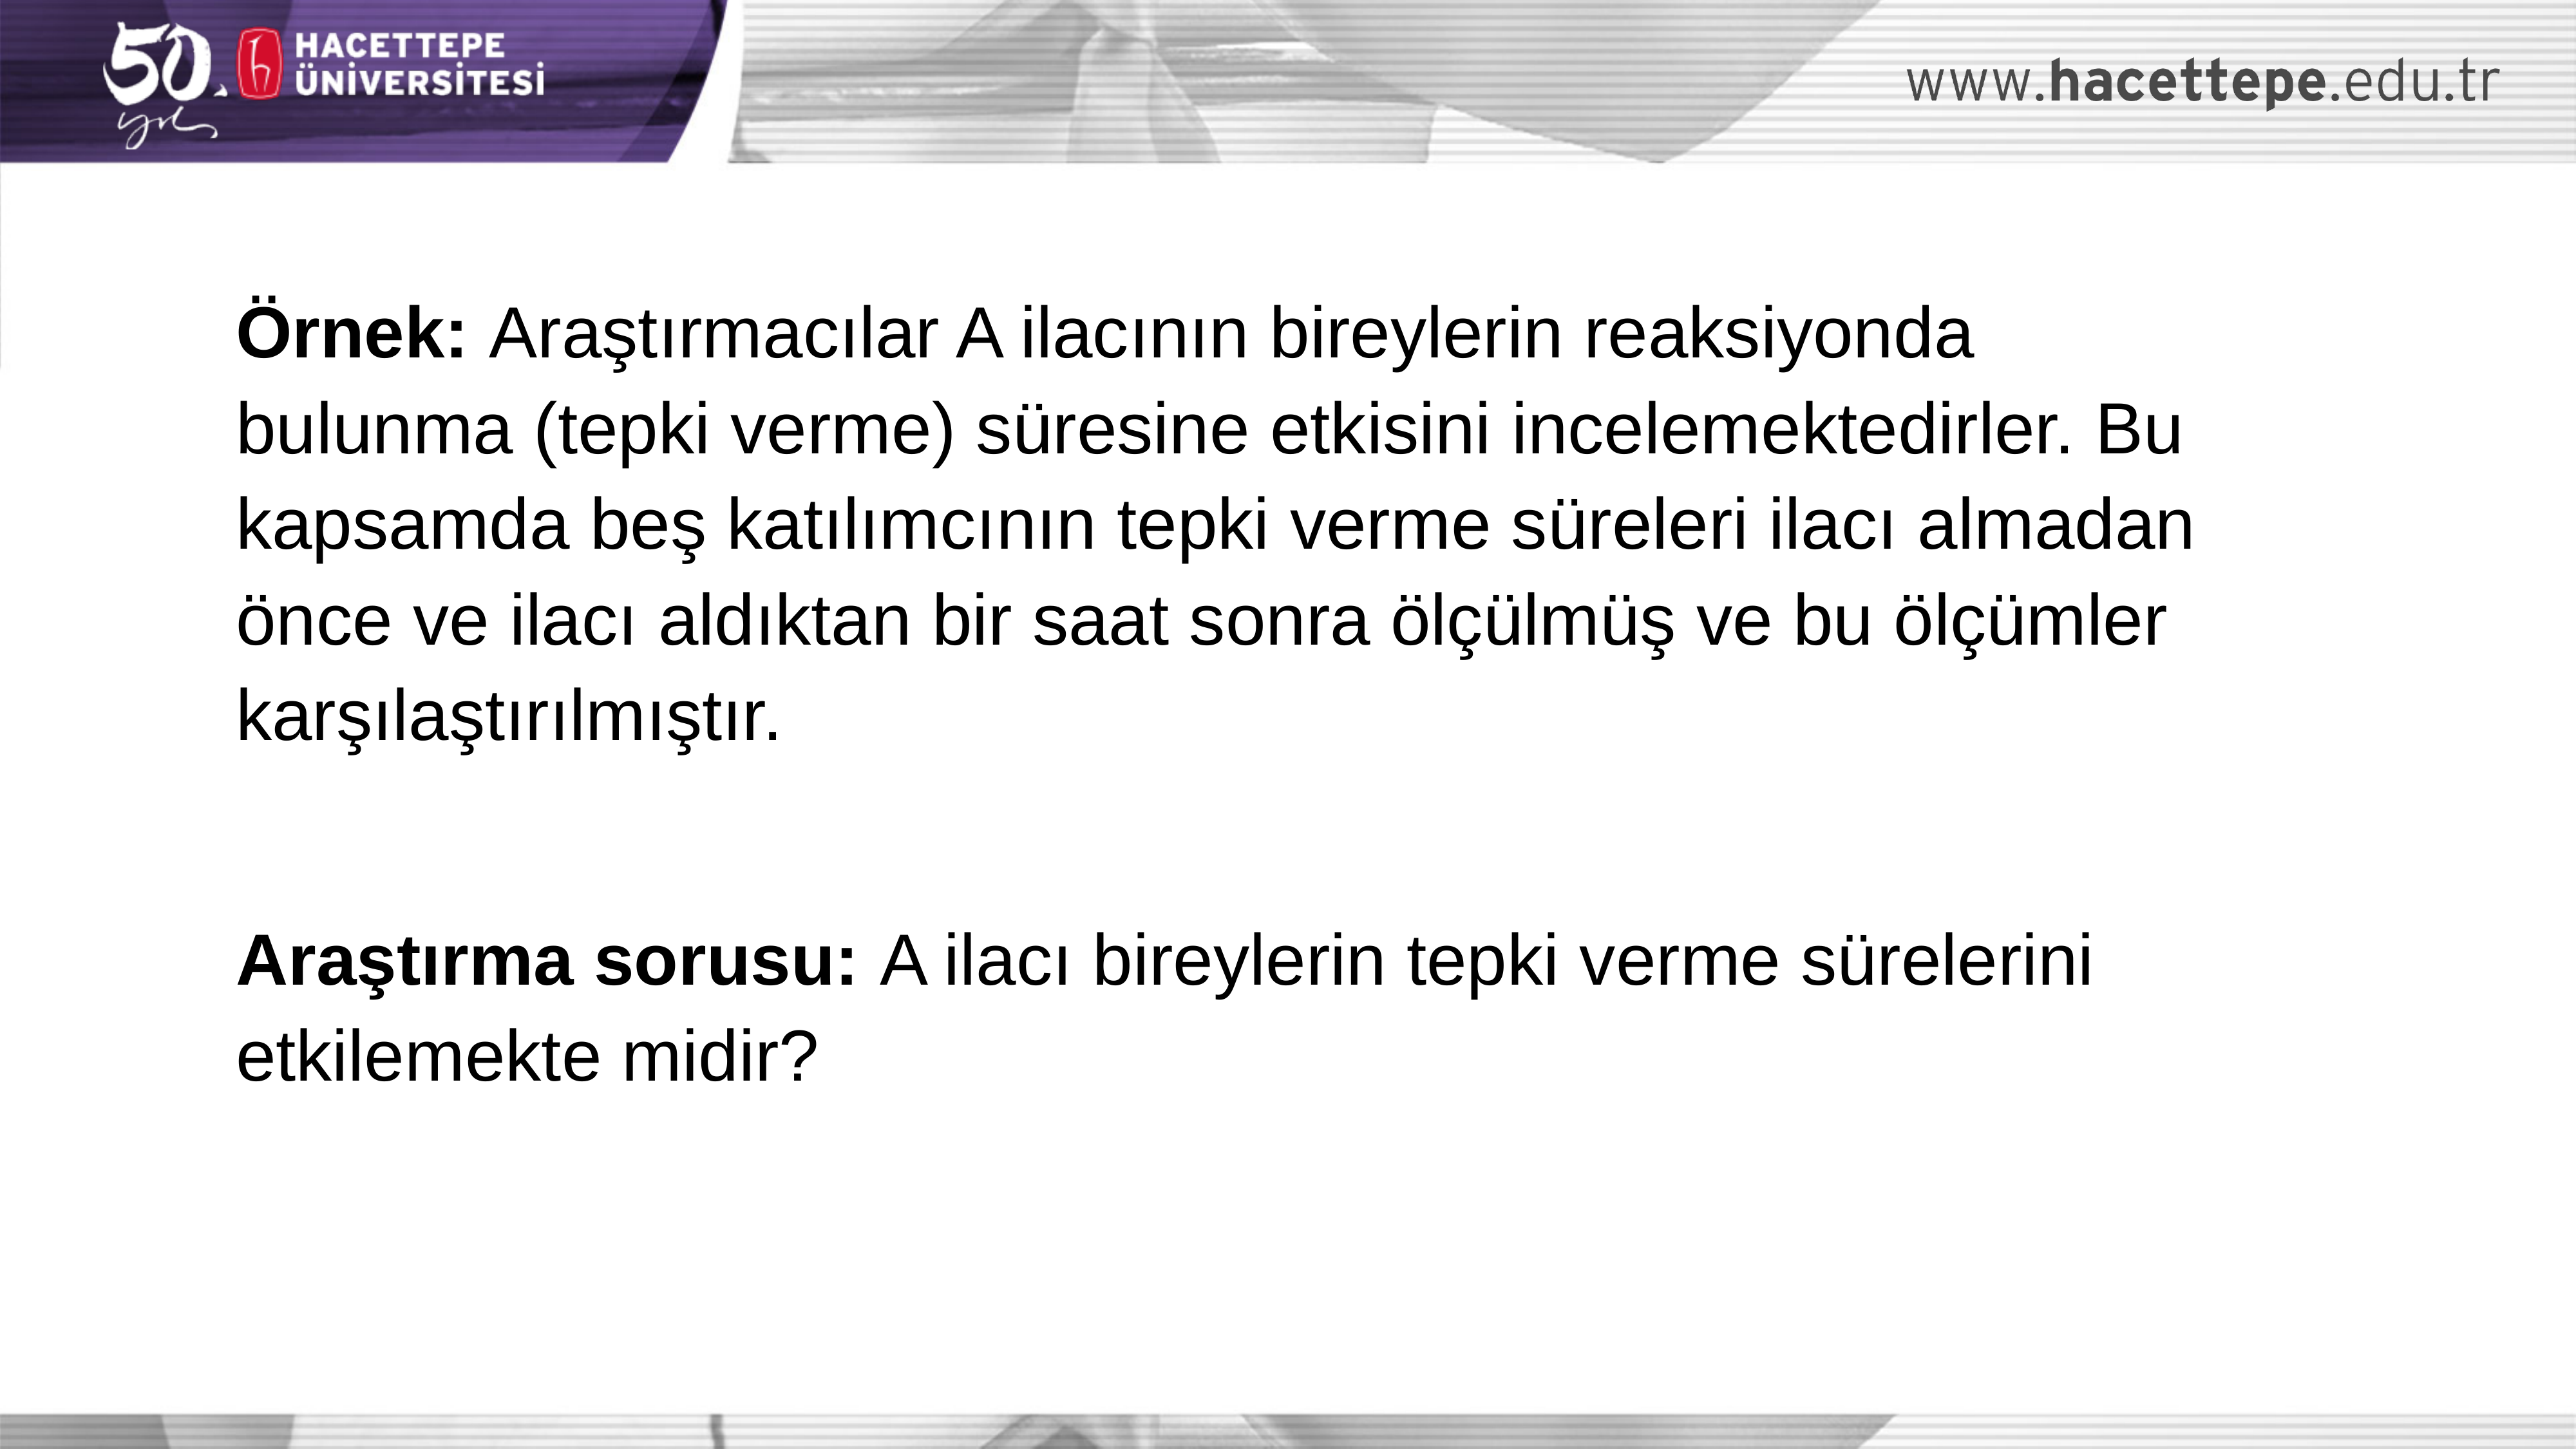

Örnek: Araştırmacılar A ilacının bireylerin reaksiyonda bulunma (tepki verme) süresine etkisini incelemektedirler. Bu kapsamda beş katılımcının tepki verme süreleri ilacı almadan önce ve ilacı aldıktan bir saat sonra ölçülmüş ve bu ölçümler karşılaştırılmıştır.

Araştırma sorusu: A ilacı bireylerin tepki verme sürelerini etkilemekte midir?